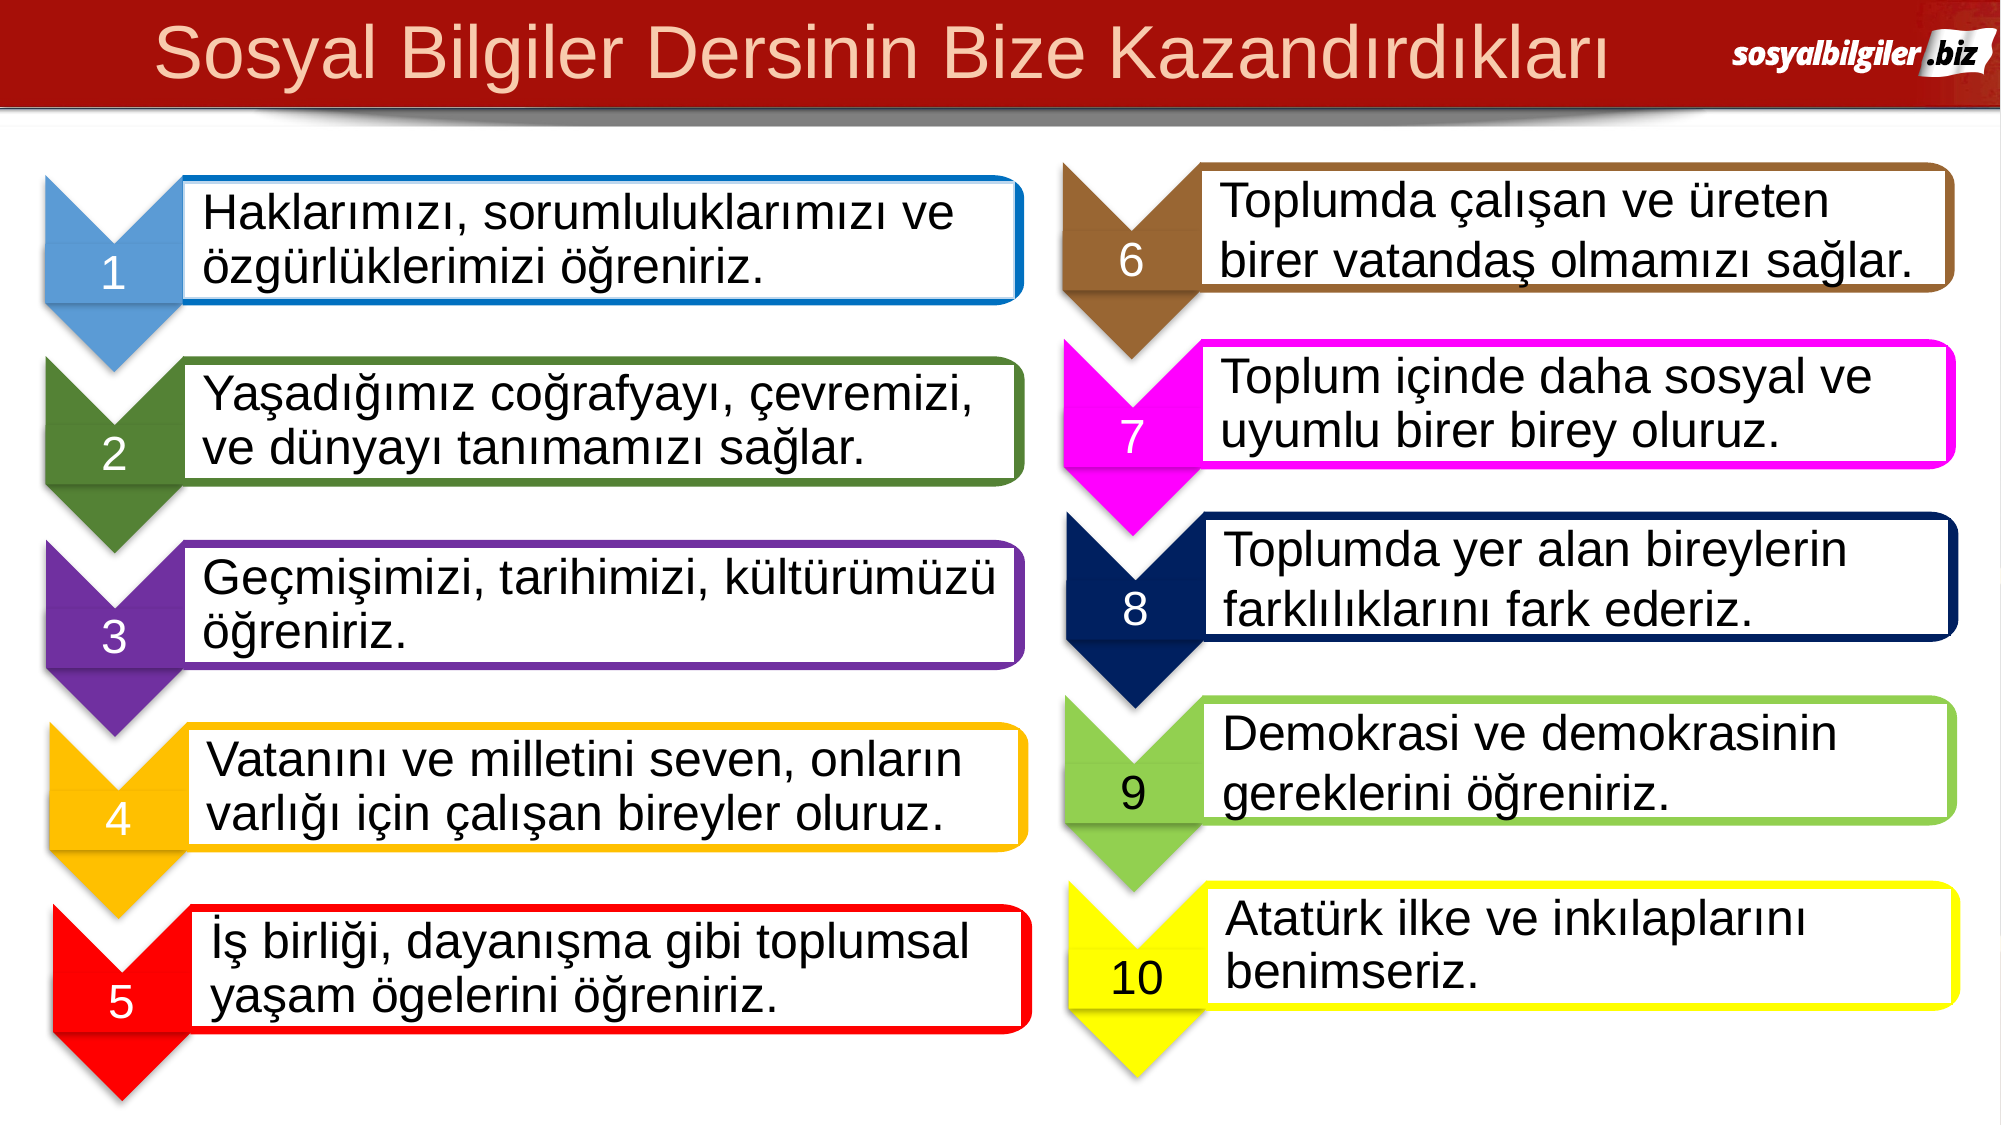

Sosyal Bilgiler Dersinin Bize Kazandırdıkları

6

Toplumda çalışan ve üreten birer vatandaş olmamızı sağlar.

1

Haklarımızı, sorumluluklarımızı ve özgürlüklerimizi öğreniriz.

7

Toplum içinde daha sosyal ve uyumlu birer birey oluruz.

2

Yaşadığımız coğrafyayı, çevremizi, ve dünyayı tanımamızı sağlar.

8

Toplumda yer alan bireylerin farklılıklarını fark ederiz.

3

Geçmişimizi, tarihimizi, kültürümüzü öğreniriz.

9

Demokrasi ve demokrasinin gereklerini öğreniriz.

4

Vatanını ve milletini seven, onların varlığı için çalışan bireyler oluruz.

10

Atatürk ilke ve inkılaplarını benimseriz.

5

İş birliği, dayanışma gibi toplumsal yaşam ögelerini öğreniriz.